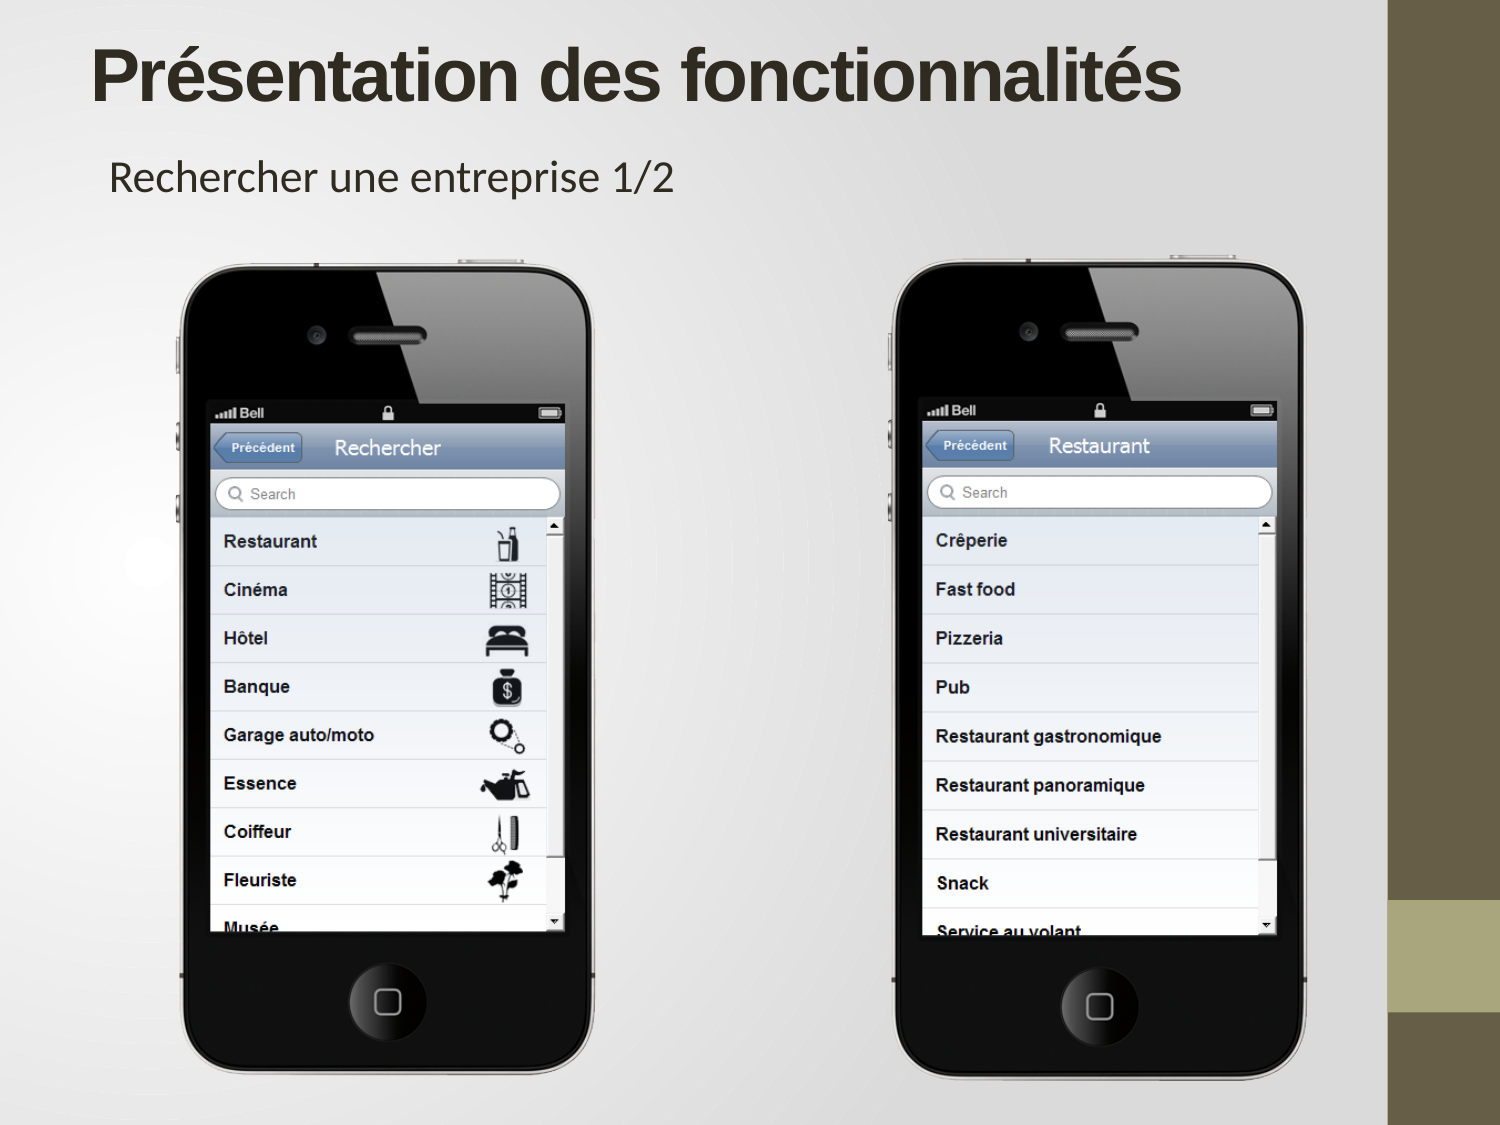

# Présentation des fonctionnalités
Rechercher une entreprise 1/2